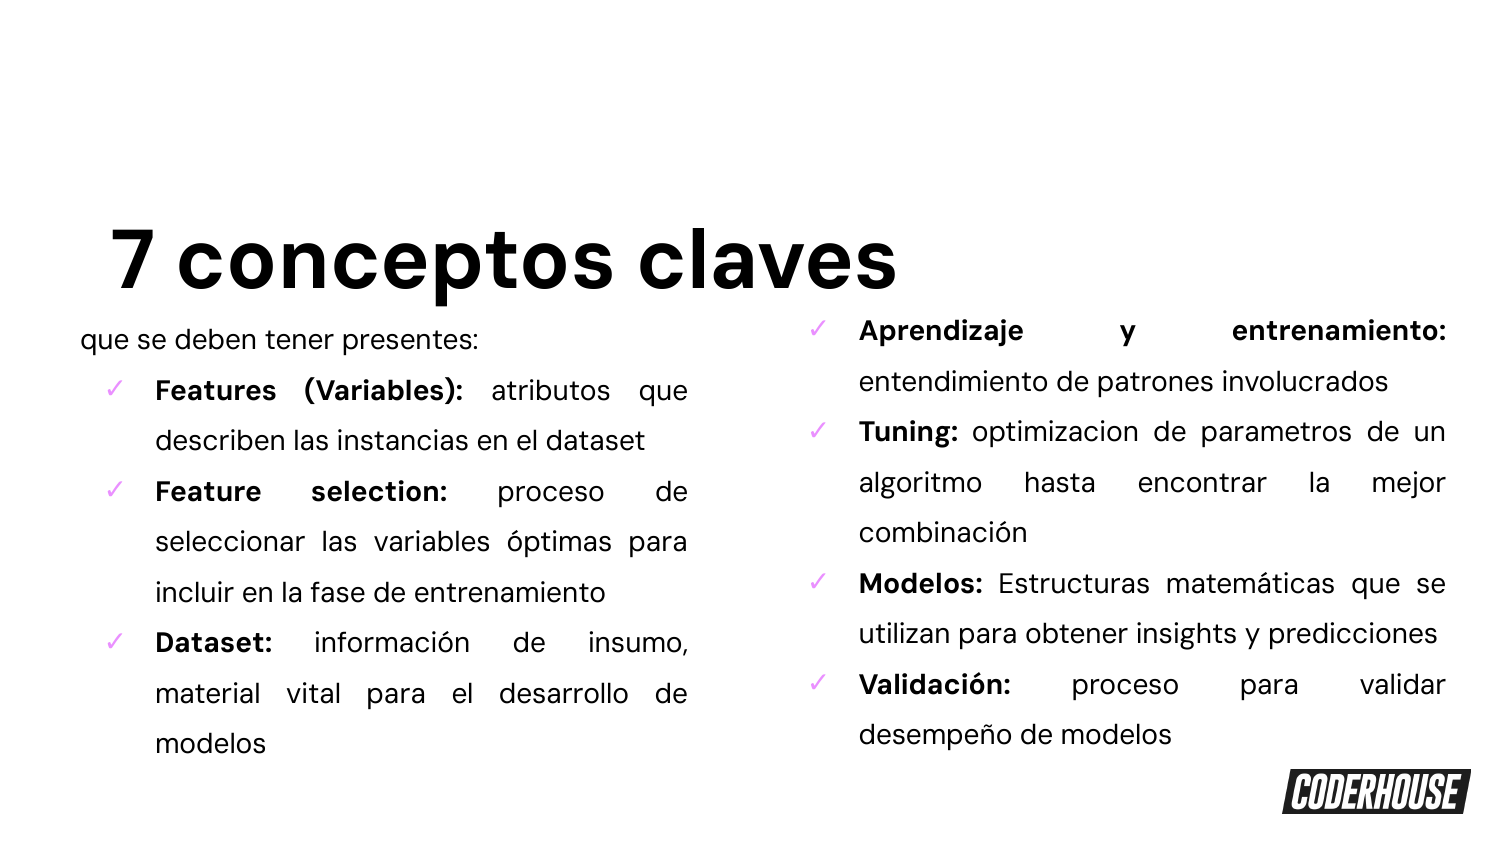

7 conceptos claves
Aprendizaje y entrenamiento: entendimiento de patrones involucrados
Tuning: optimizacion de parametros de un algoritmo hasta encontrar la mejor combinación
Modelos: Estructuras matemáticas que se utilizan para obtener insights y predicciones
Validación: proceso para validar desempeño de modelos
que se deben tener presentes:
Features (Variables): atributos que describen las instancias en el dataset
Feature selection: proceso de seleccionar las variables óptimas para incluir en la fase de entrenamiento
Dataset: información de insumo, material vital para el desarrollo de modelos